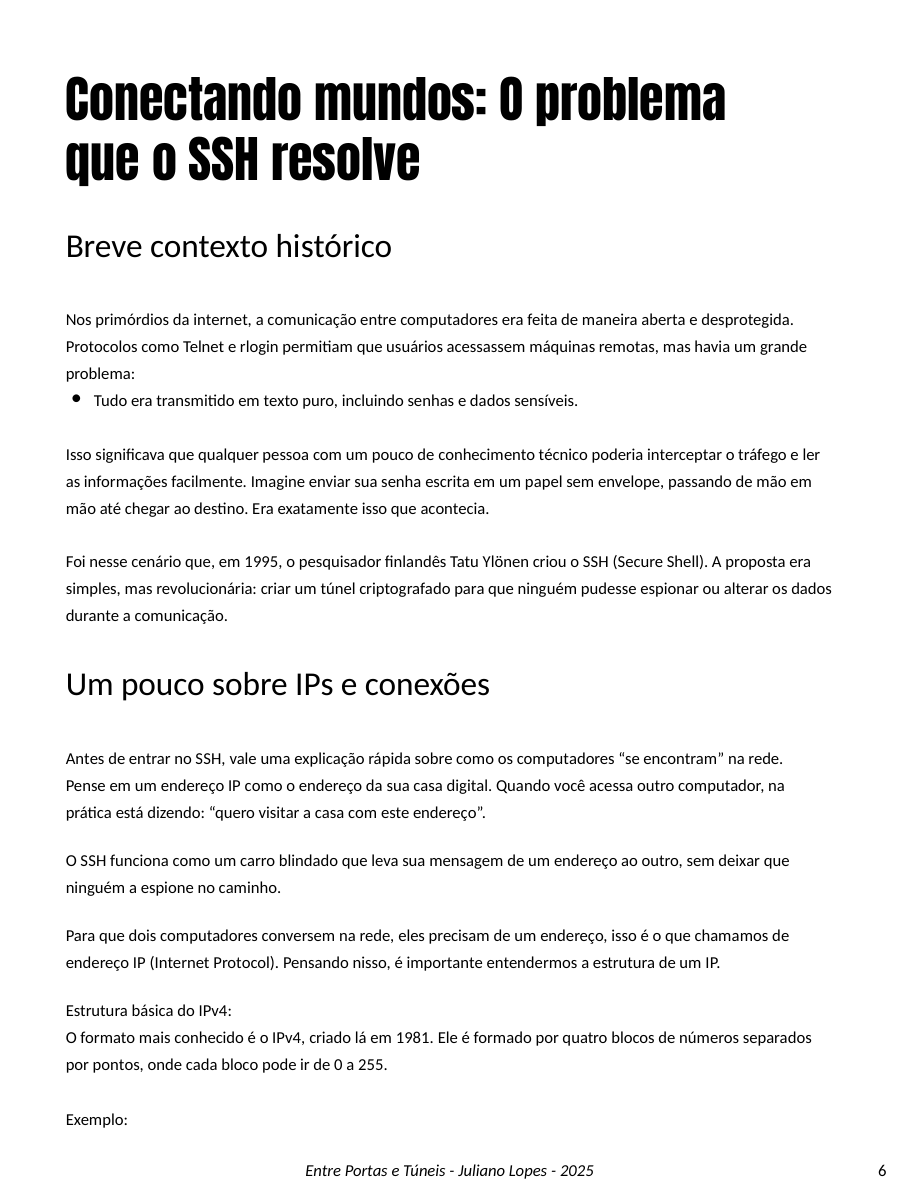

Conectando mundos: O problema que o SSH resolve
Breve contexto histórico
Nos primórdios da internet, a comunicação entre computadores era feita de maneira aberta e desprotegida. Protocolos como Telnet e rlogin permitiam que usuários acessassem máquinas remotas, mas havia um grande problema:
Tudo era transmitido em texto puro, incluindo senhas e dados sensíveis.

Isso significava que qualquer pessoa com um pouco de conhecimento técnico poderia interceptar o tráfego e ler as informações facilmente. Imagine enviar sua senha escrita em um papel sem envelope, passando de mão em mão até chegar ao destino. Era exatamente isso que acontecia.

Foi nesse cenário que, em 1995, o pesquisador finlandês Tatu Ylönen criou o SSH (Secure Shell). A proposta era simples, mas revolucionária: criar um túnel criptografado para que ninguém pudesse espionar ou alterar os dados durante a comunicação.

Um pouco sobre IPs e conexões
Antes de entrar no SSH, vale uma explicação rápida sobre como os computadores “se encontram” na rede.
Pense em um endereço IP como o endereço da sua casa digital. Quando você acessa outro computador, na prática está dizendo: “quero visitar a casa com este endereço”.
O SSH funciona como um carro blindado que leva sua mensagem de um endereço ao outro, sem deixar que ninguém a espione no caminho.
Para que dois computadores conversem na rede, eles precisam de um endereço, isso é o que chamamos de endereço IP (Internet Protocol). Pensando nisso, é importante entendermos a estrutura de um IP.
Estrutura básica do IPv4:
O formato mais conhecido é o IPv4, criado lá em 1981. Ele é formado por quatro blocos de números separados por pontos, onde cada bloco pode ir de 0 a 255.

Exemplo:
6